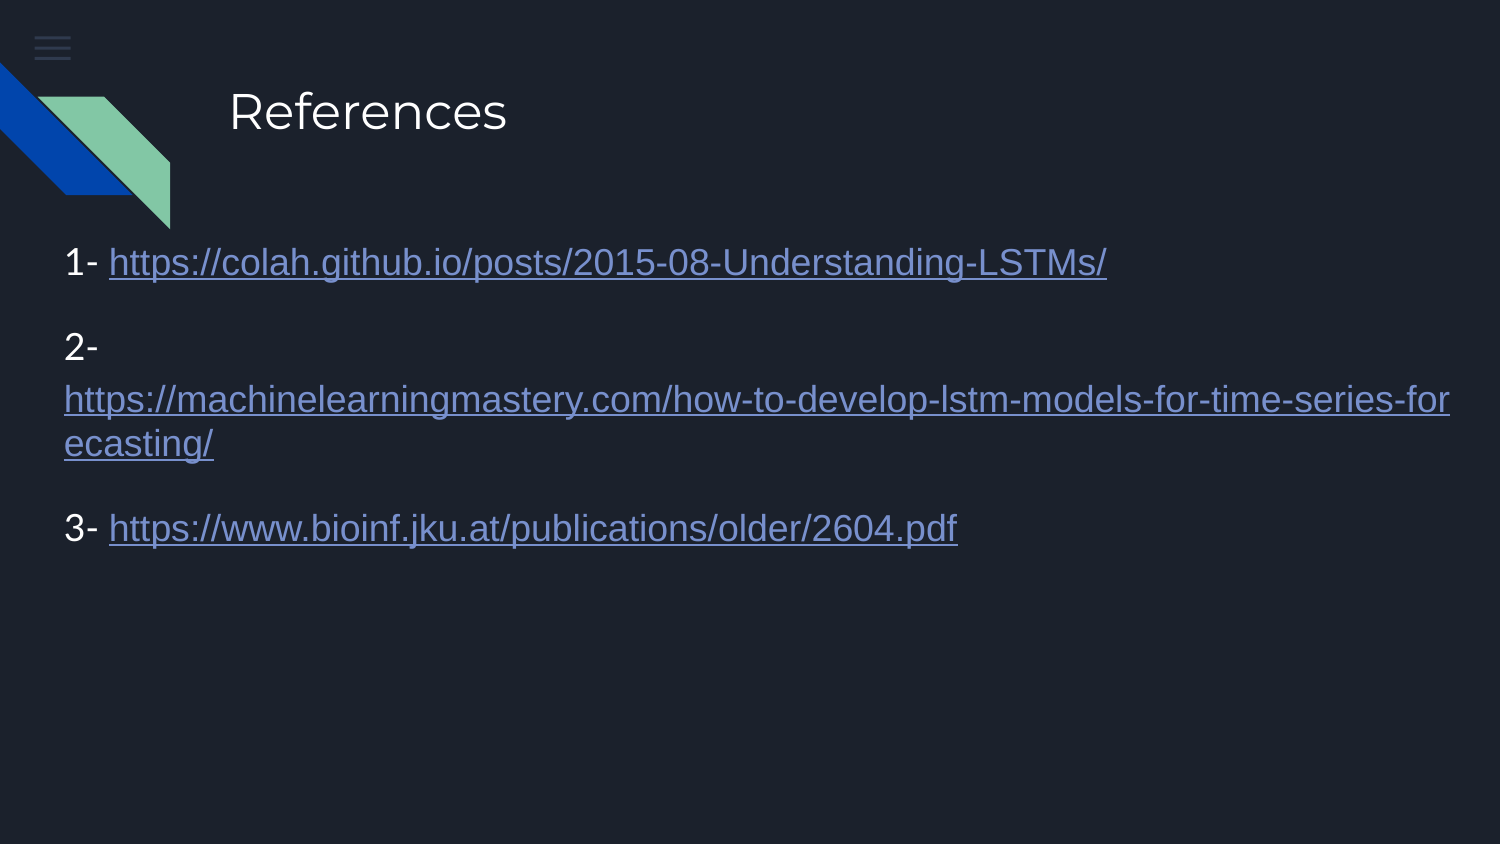

# References
1- https://colah.github.io/posts/2015-08-Understanding-LSTMs/
2-https://machinelearningmastery.com/how-to-develop-lstm-models-for-time-series-forecasting/
3- https://www.bioinf.jku.at/publications/older/2604.pdf